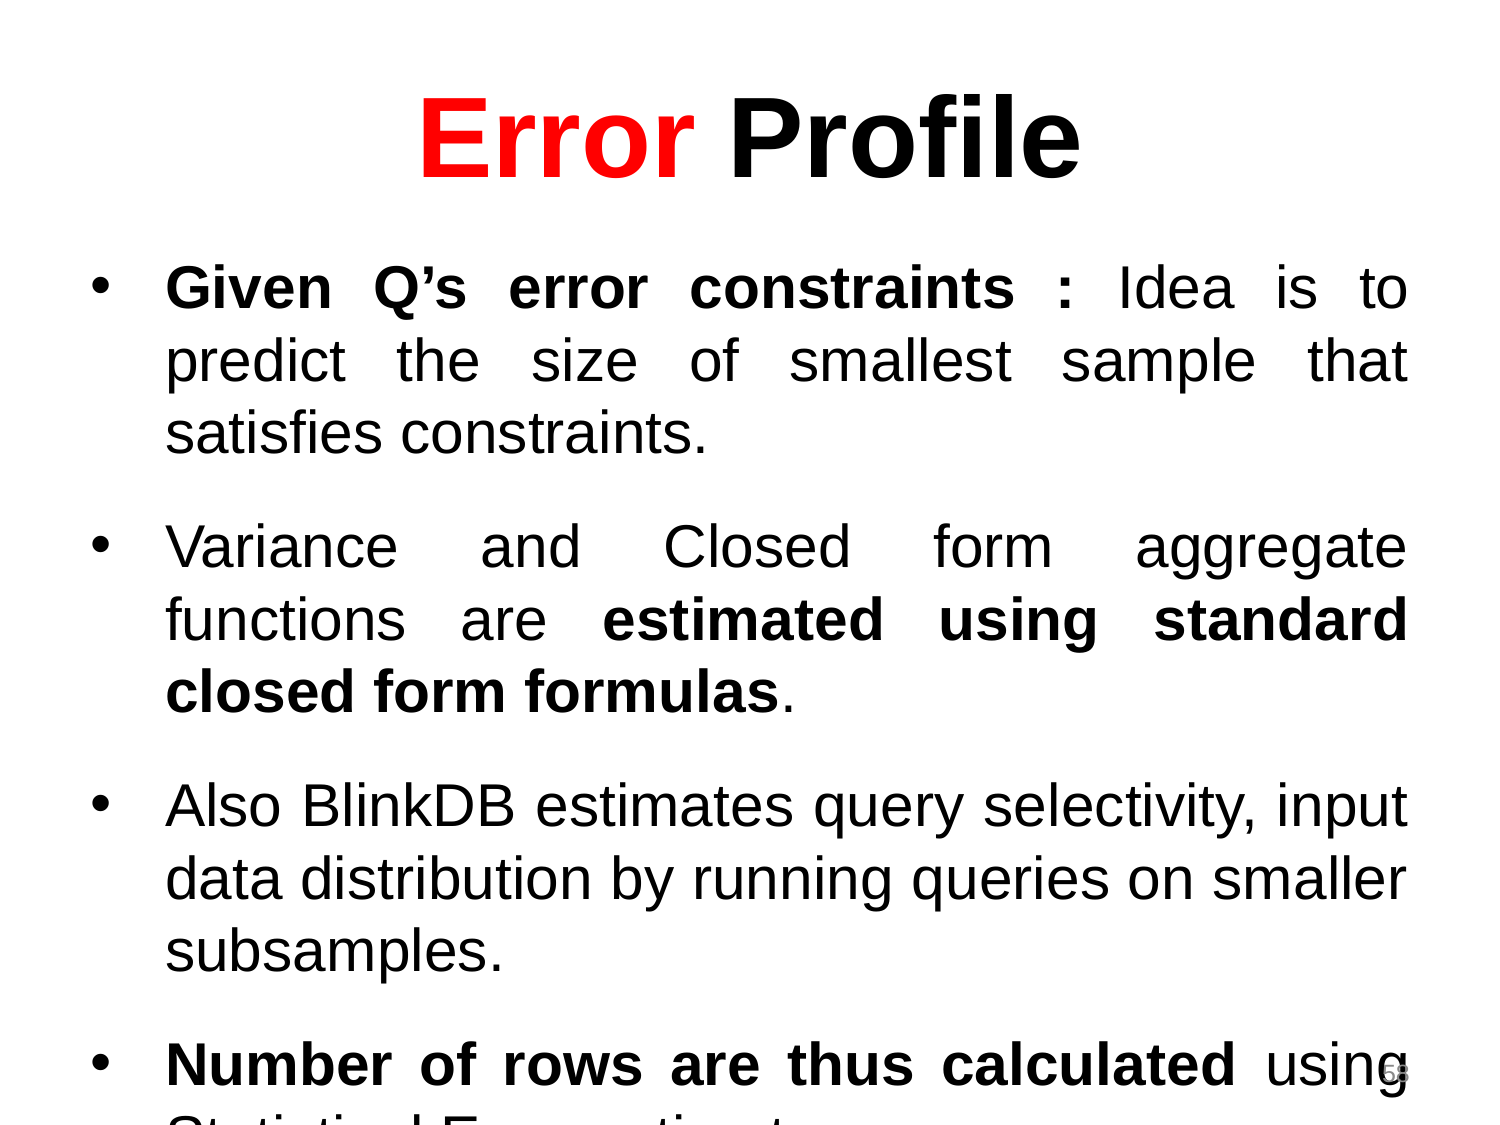

# Error Profile
Given Q’s error constraints : Idea is to predict the size of smallest sample that satisfies constraints.
Variance and Closed form aggregate functions are estimated using standard closed form formulas.
Also BlinkDB estimates query selectivity, input data distribution by running queries on smaller subsamples.
Number of rows are thus calculated using Statistical Error estimates.

58